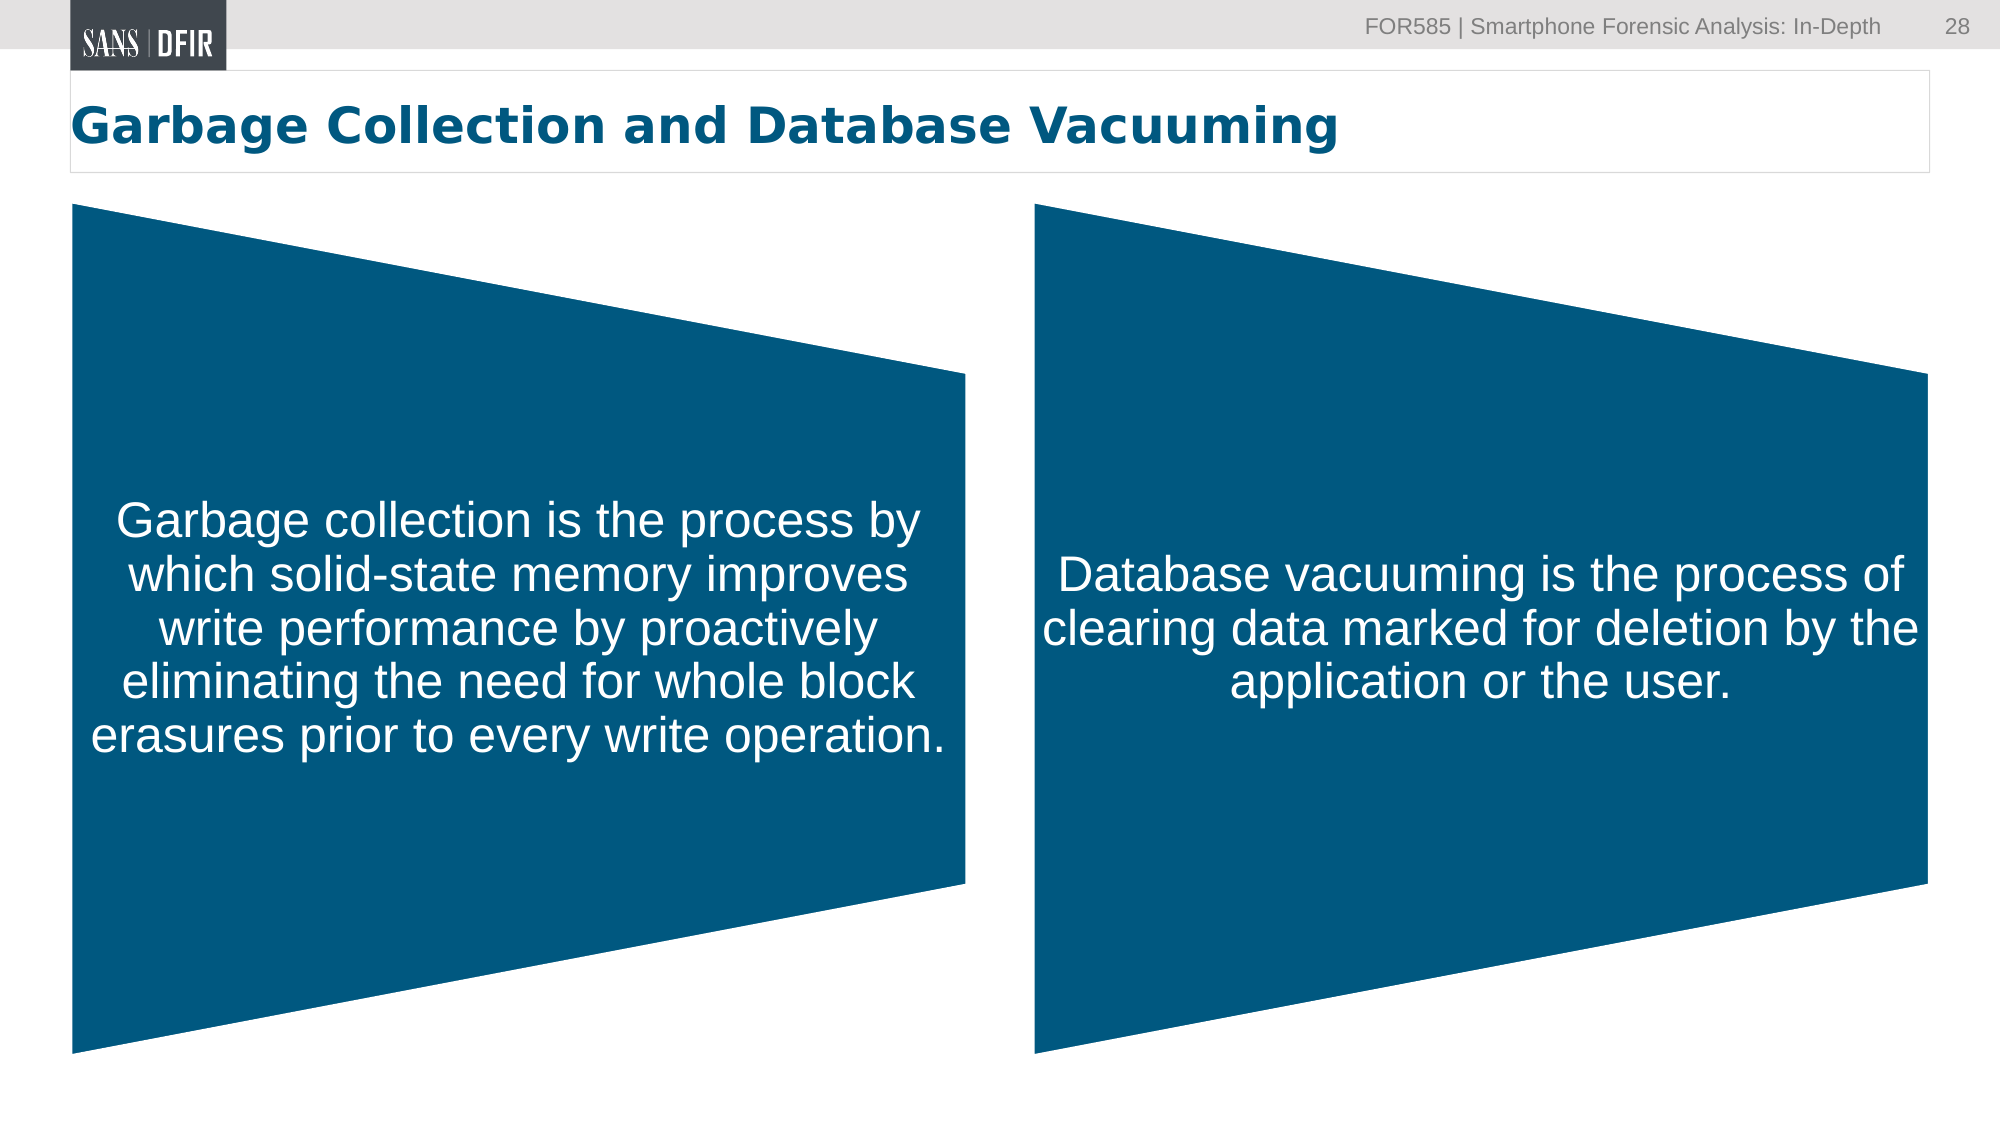

28
# Garbage Collection and Database Vacuuming
Garbage collection is the process by which solid-state memory improves write performance by proactively eliminating the need for whole block erasures prior to every write operation.
Database vacuuming is the process of clearing data marked for deletion by the application or the user.